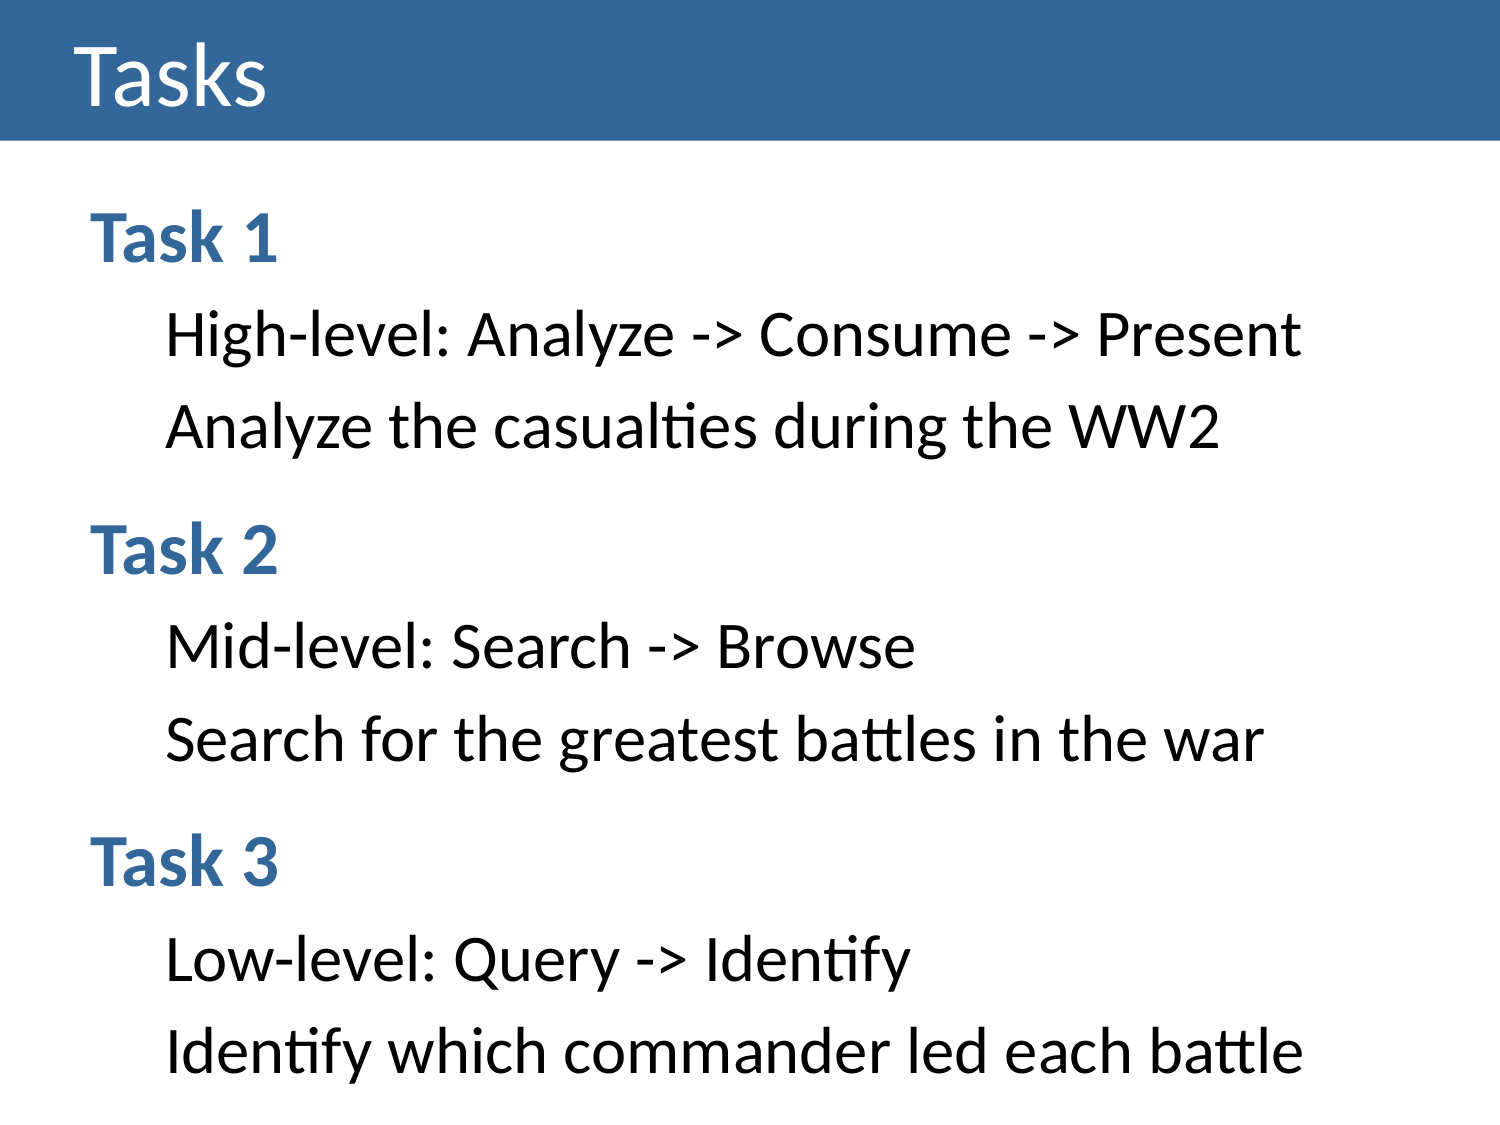

# Tasks
Task 1
High-level: Analyze -> Consume -> Present
Analyze the casualties during the WW2
Task 2
Mid-level: Search -> Browse
Search for the greatest battles in the war
Task 3
Low-level: Query -> Identify
Identify which commander led each battle